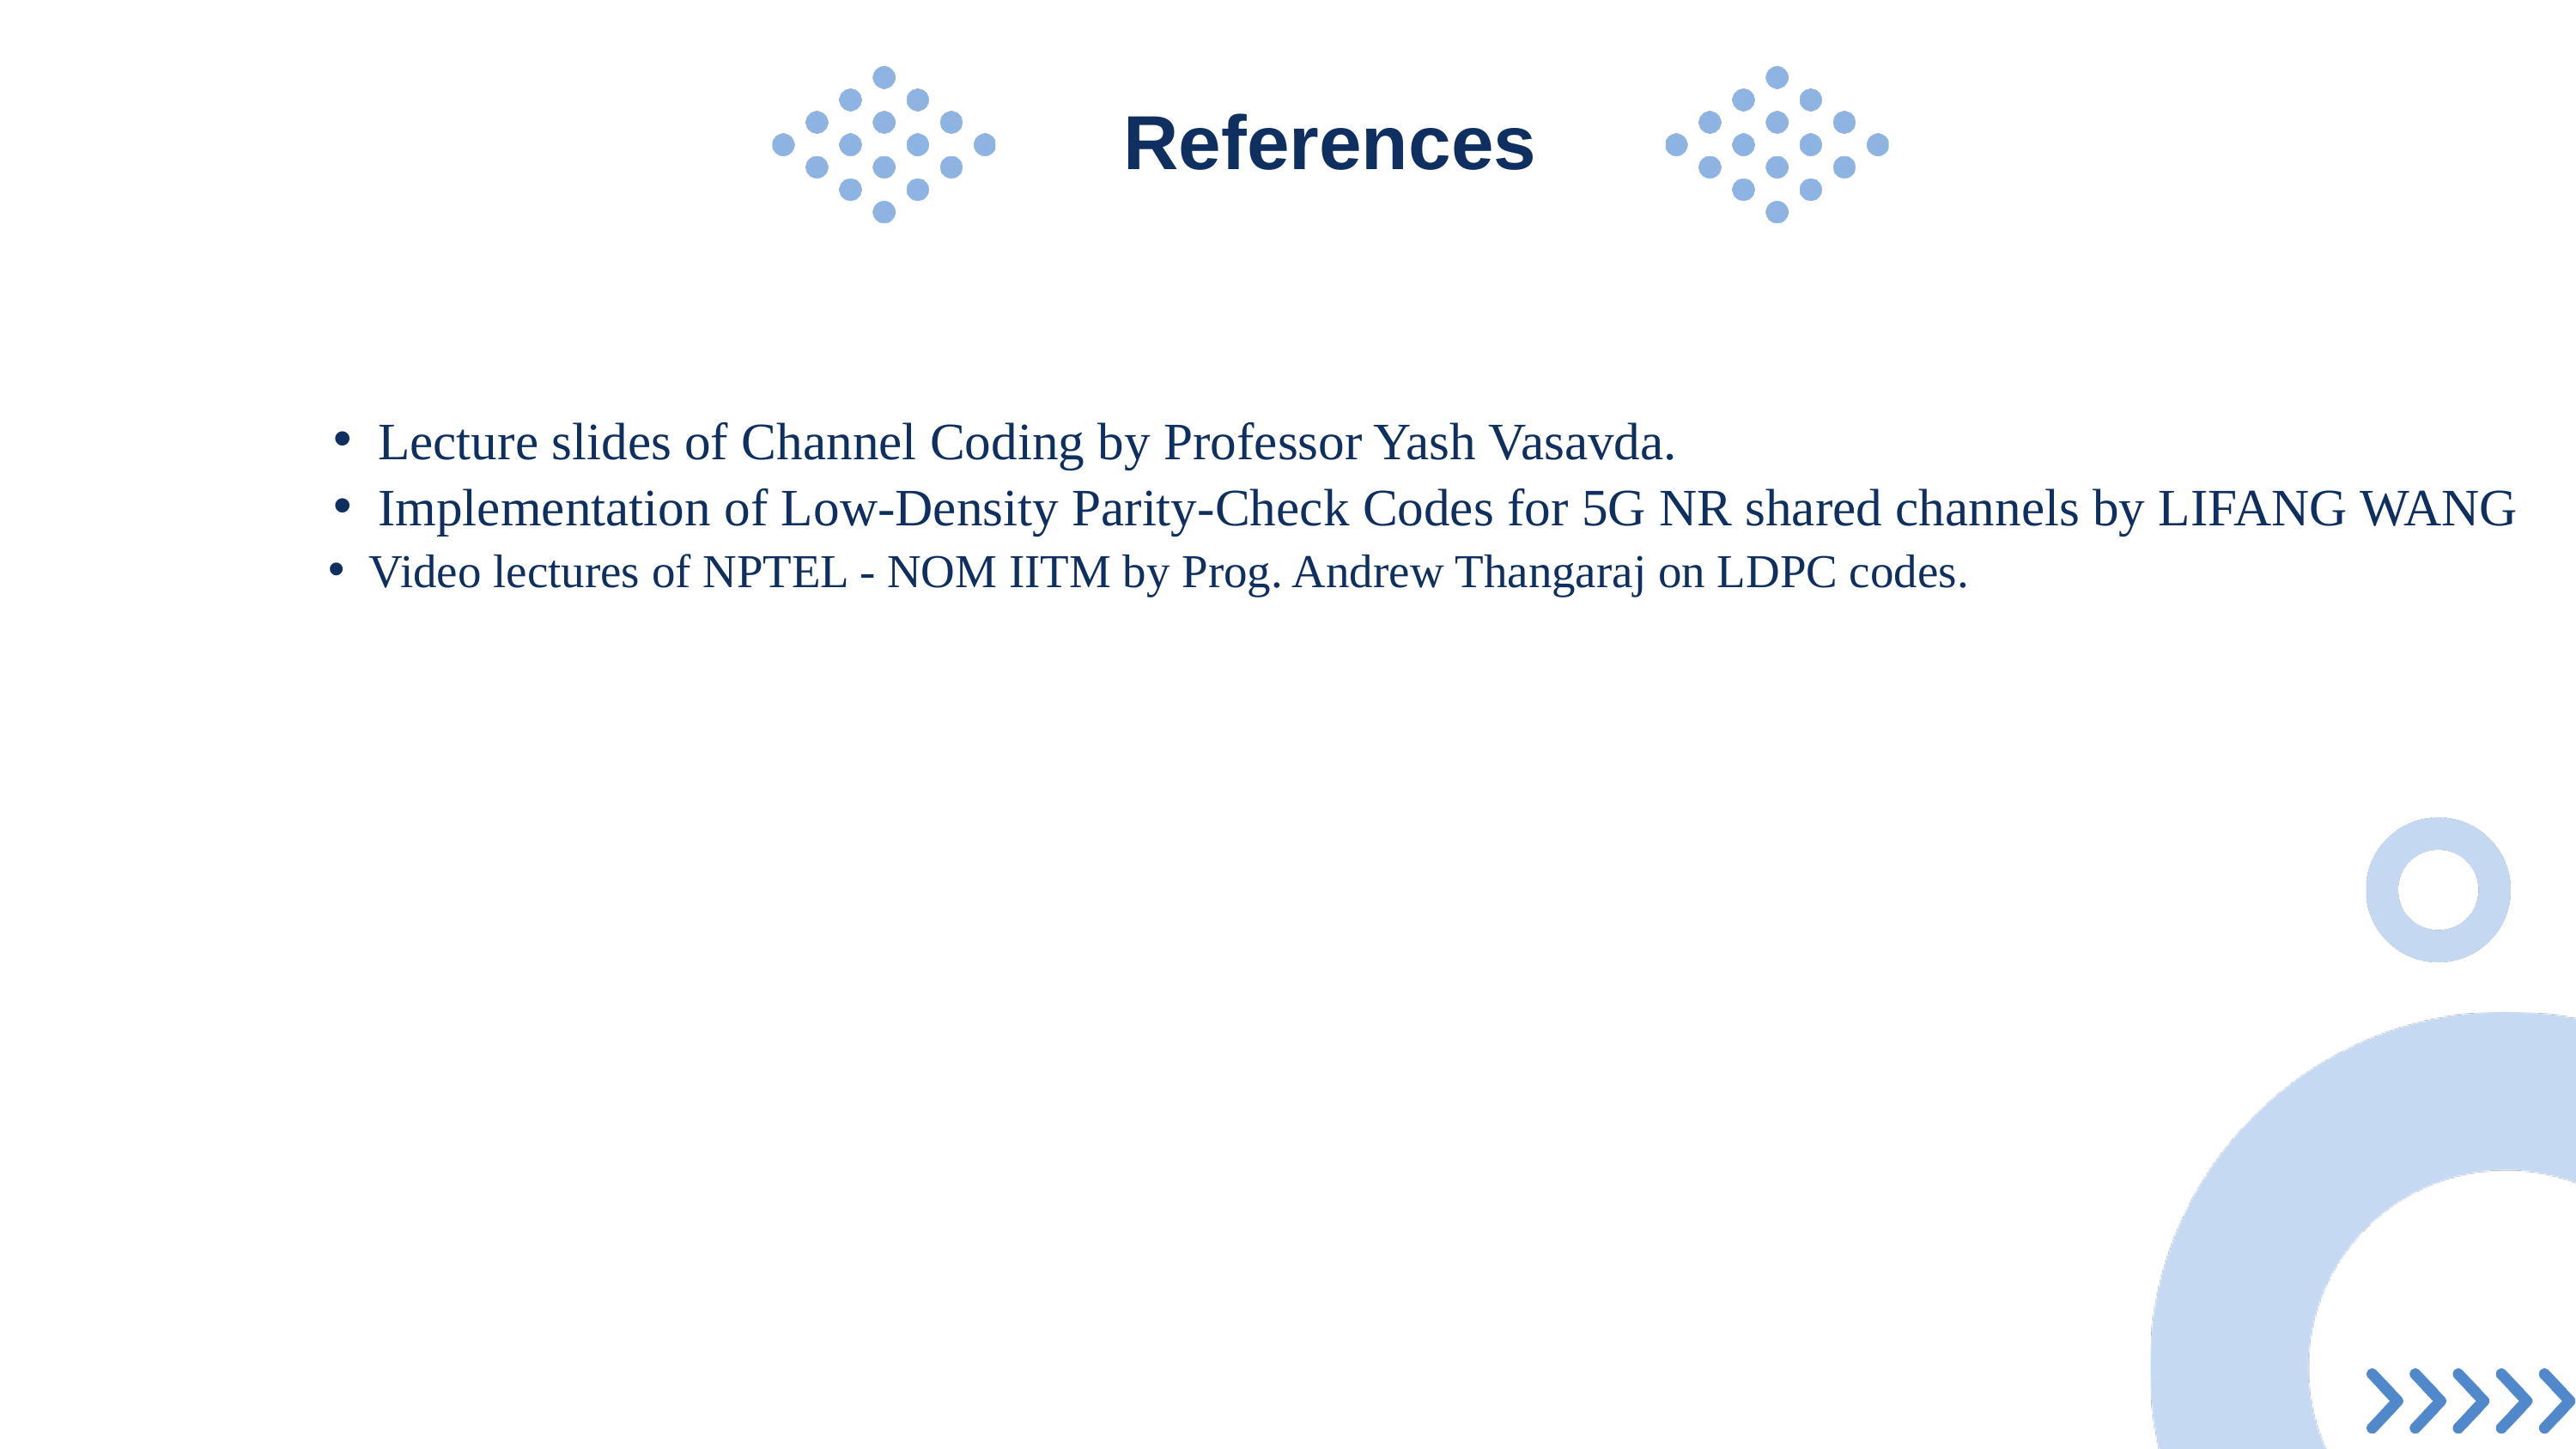

References
Lecture slides of Channel Coding by Professor Yash Vasavda.
Implementation of Low-Density Parity-Check Codes for 5G NR shared channels by LIFANG WANG
Video lectures of NPTEL - NOM IITM by Prog. Andrew Thangaraj on LDPC codes.